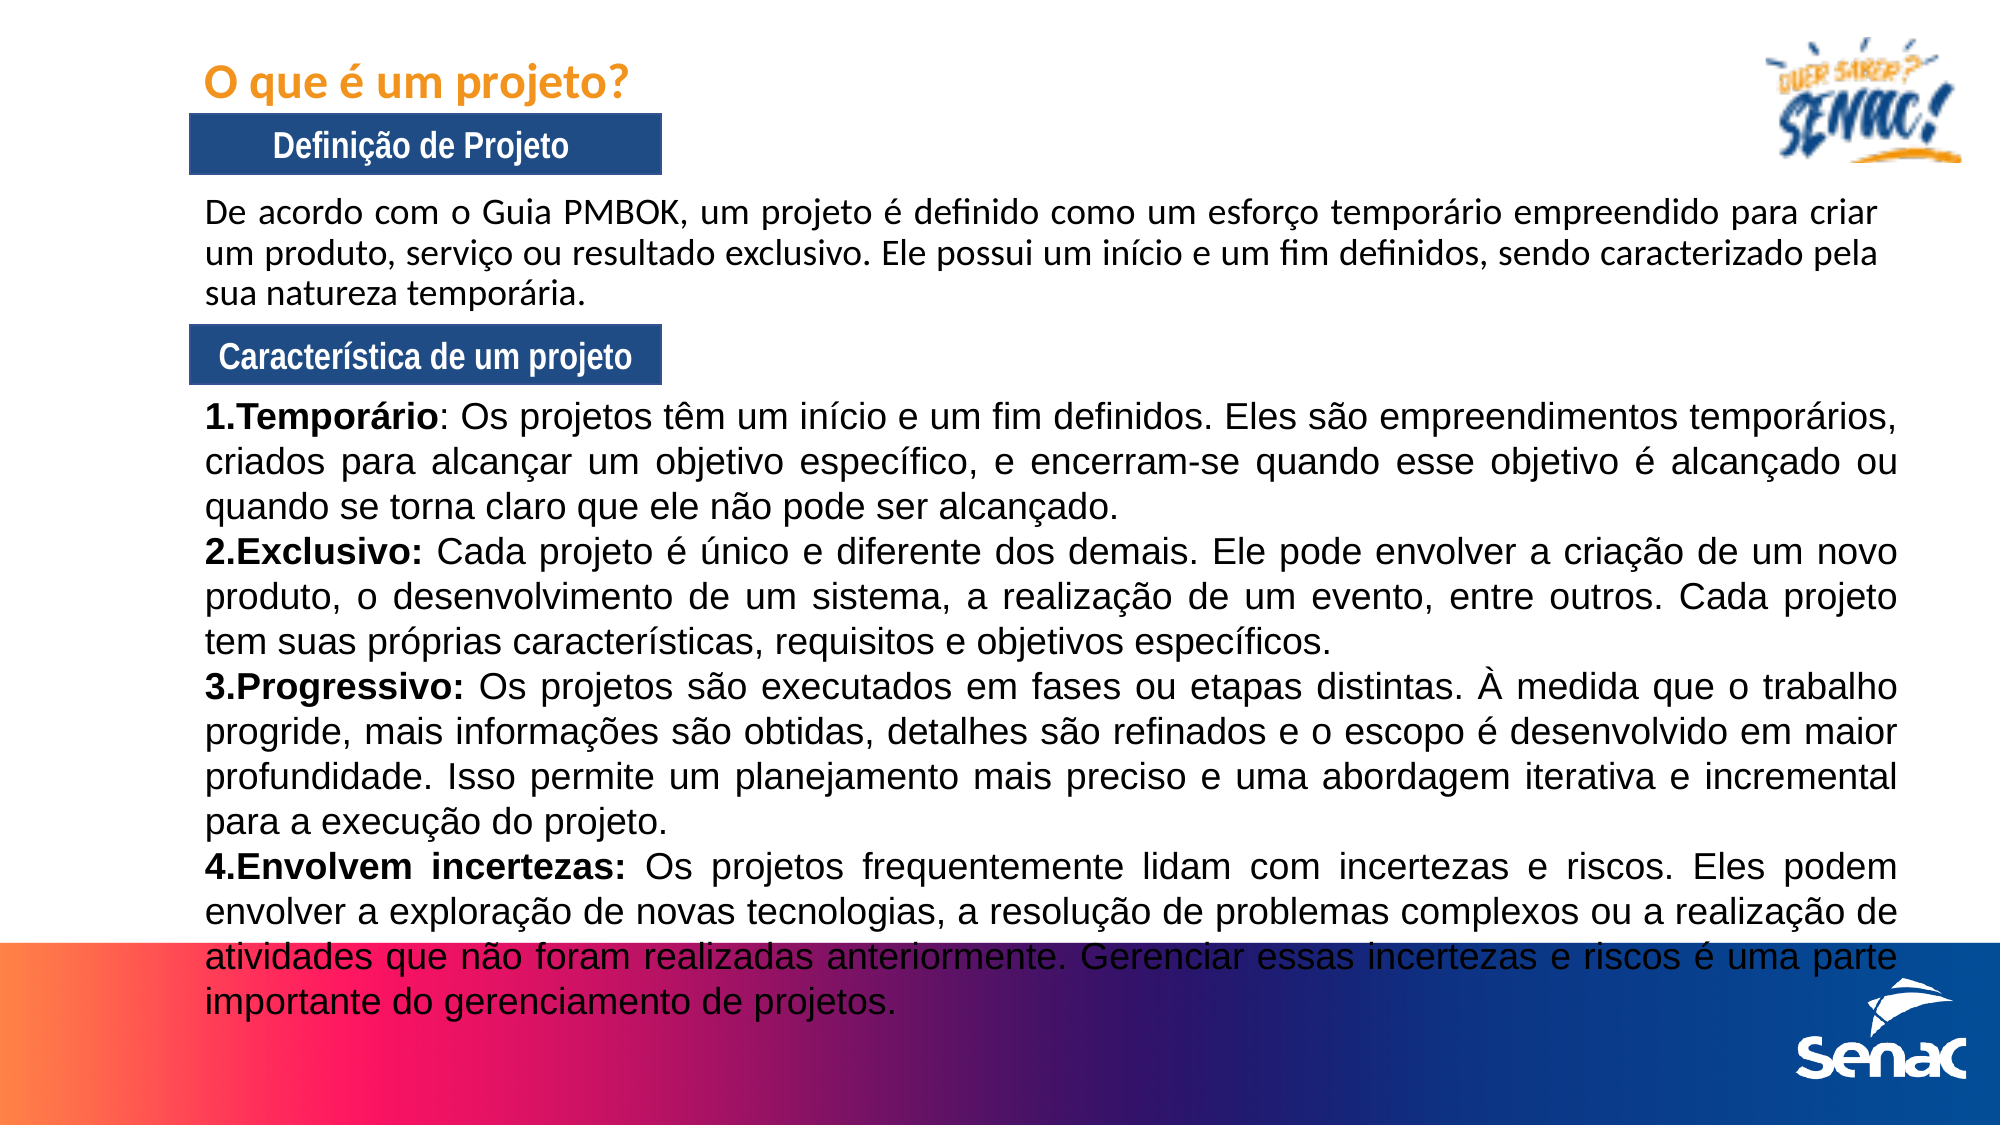

# O que é um projeto?
Definição de Projeto
De acordo com o Guia PMBOK, um projeto é definido como um esforço temporário empreendido para criar um produto, serviço ou resultado exclusivo. Ele possui um início e um fim definidos, sendo caracterizado pela sua natureza temporária.
Característica de um projeto
Temporário: Os projetos têm um início e um fim definidos. Eles são empreendimentos temporários, criados para alcançar um objetivo específico, e encerram-se quando esse objetivo é alcançado ou quando se torna claro que ele não pode ser alcançado.
Exclusivo: Cada projeto é único e diferente dos demais. Ele pode envolver a criação de um novo produto, o desenvolvimento de um sistema, a realização de um evento, entre outros. Cada projeto tem suas próprias características, requisitos e objetivos específicos.
Progressivo: Os projetos são executados em fases ou etapas distintas. À medida que o trabalho progride, mais informações são obtidas, detalhes são refinados e o escopo é desenvolvido em maior profundidade. Isso permite um planejamento mais preciso e uma abordagem iterativa e incremental para a execução do projeto.
Envolvem incertezas: Os projetos frequentemente lidam com incertezas e riscos. Eles podem envolver a exploração de novas tecnologias, a resolução de problemas complexos ou a realização de atividades que não foram realizadas anteriormente. Gerenciar essas incertezas e riscos é uma parte importante do gerenciamento de projetos.